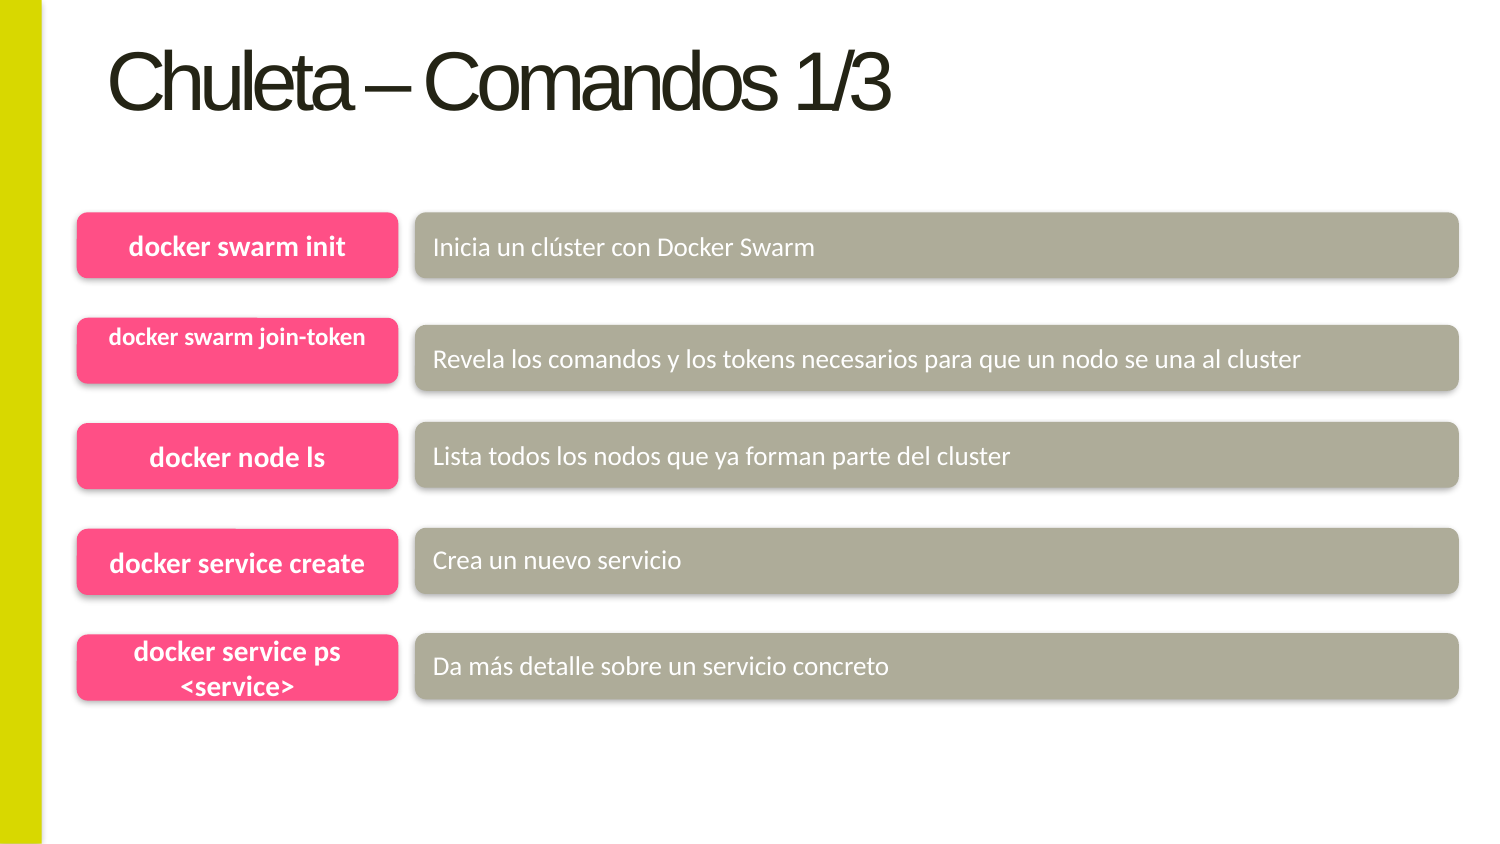

# Chuleta – Comandos 1/3
docker swarm init
Inicia un clúster con Docker Swarm
docker swarm join-token

Revela los comandos y los tokens necesarios para que un nodo se una al cluster
Lista todos los nodos que ya forman parte del cluster
docker node ls
Crea un nuevo servicio
﻿docker service create
Da más detalle sobre un servicio concreto
docker service ps <service>